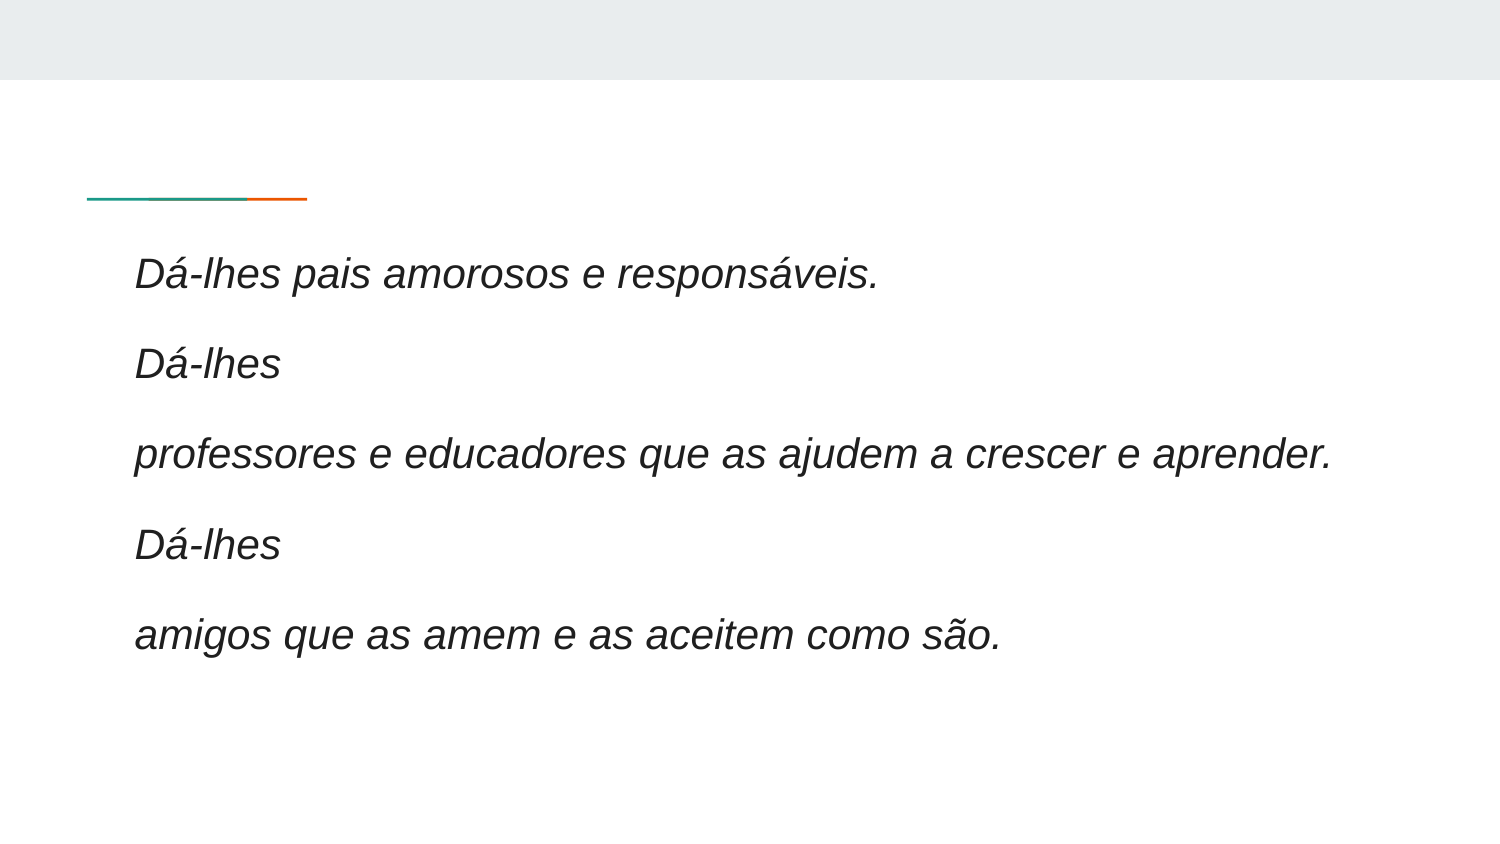

Dá-lhes pais amorosos e responsáveis.
Dá-lhes
professores e educadores que as ajudem a crescer e aprender.
Dá-lhes
amigos que as amem e as aceitem como são.